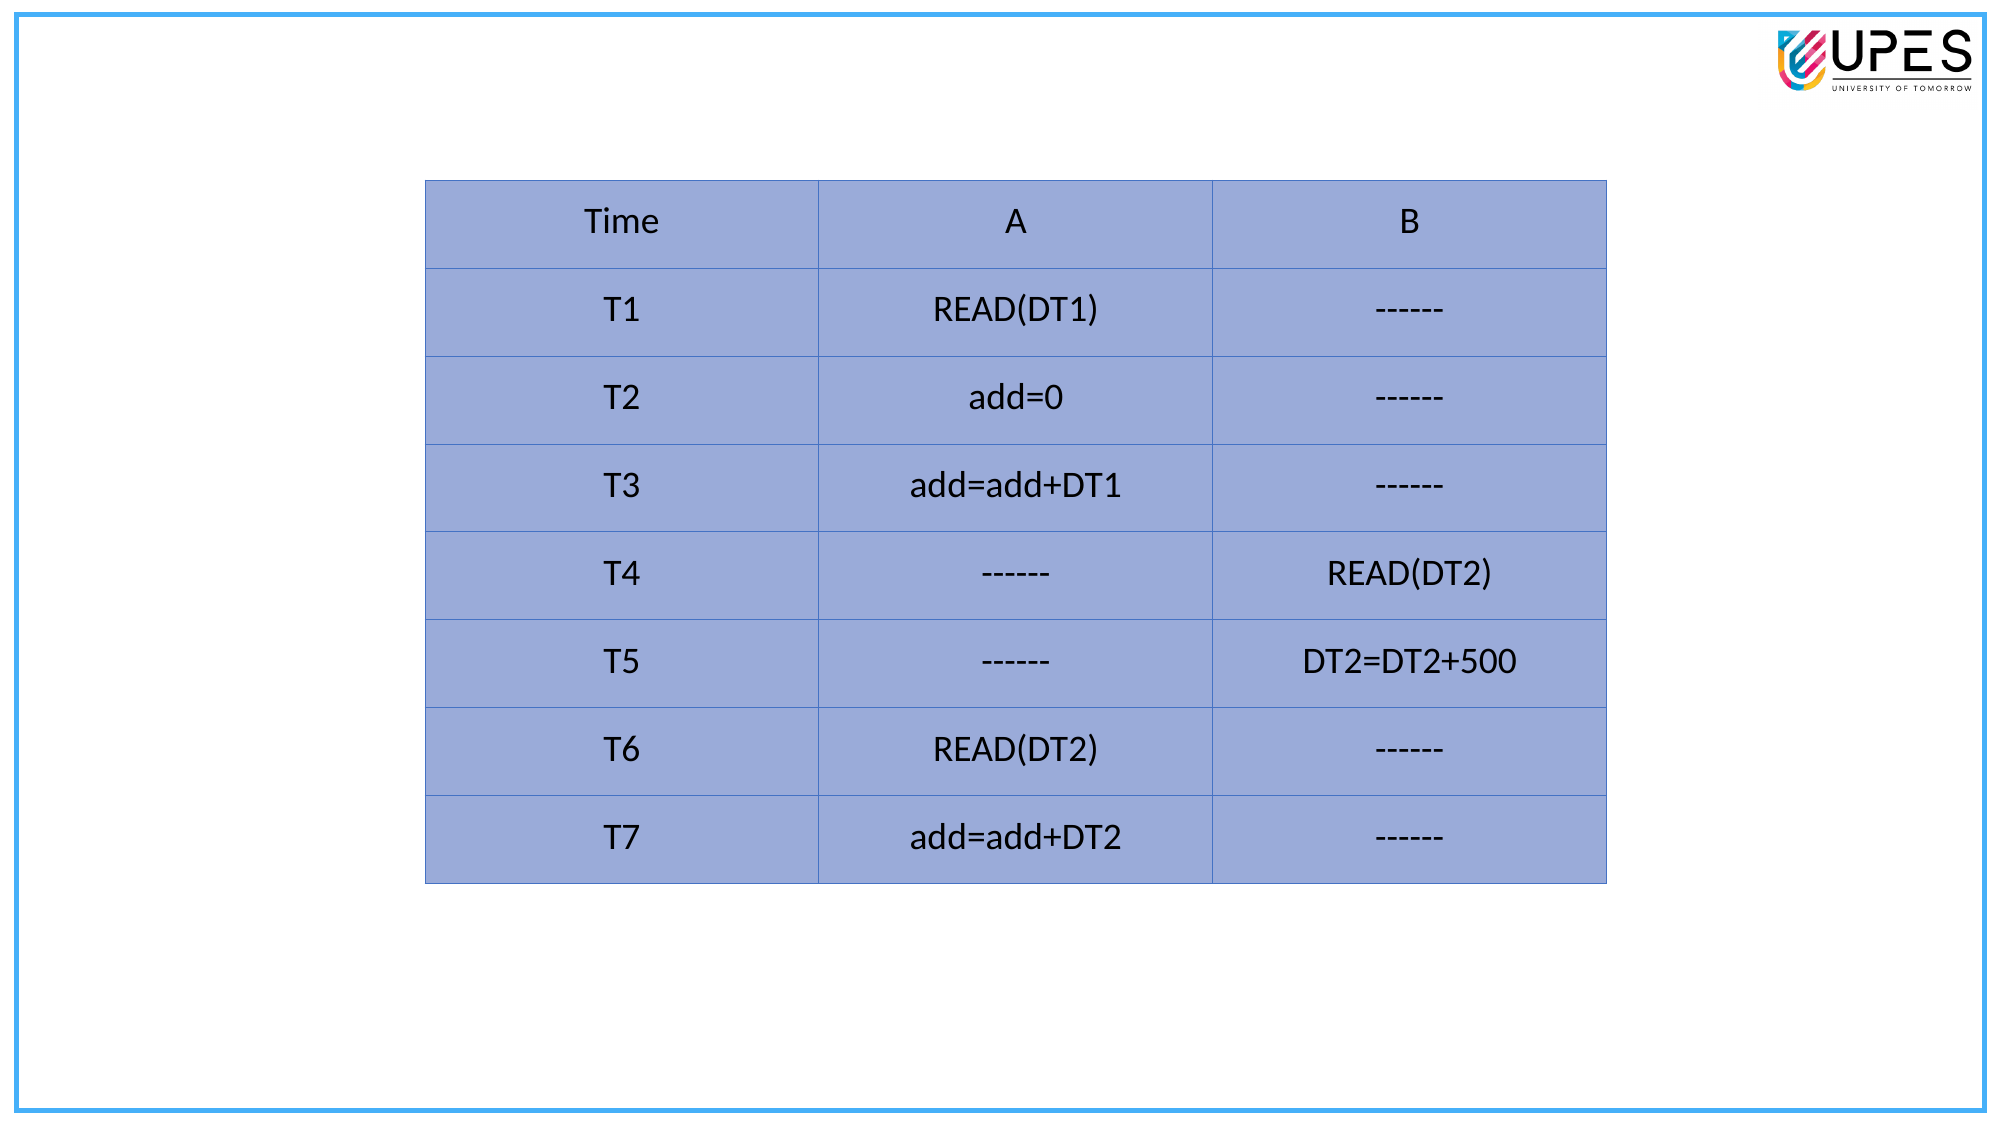

| Time | A | B |
| --- | --- | --- |
| T1 | READ(DT1) | ------ |
| T2 | add=0 | ------ |
| T3 | add=add+DT1 | ------ |
| T4 | ------ | READ(DT2) |
| T5 | ------ | DT2=DT2+500 |
| T6 | READ(DT2) | ------ |
| T7 | add=add+DT2 | ------ |